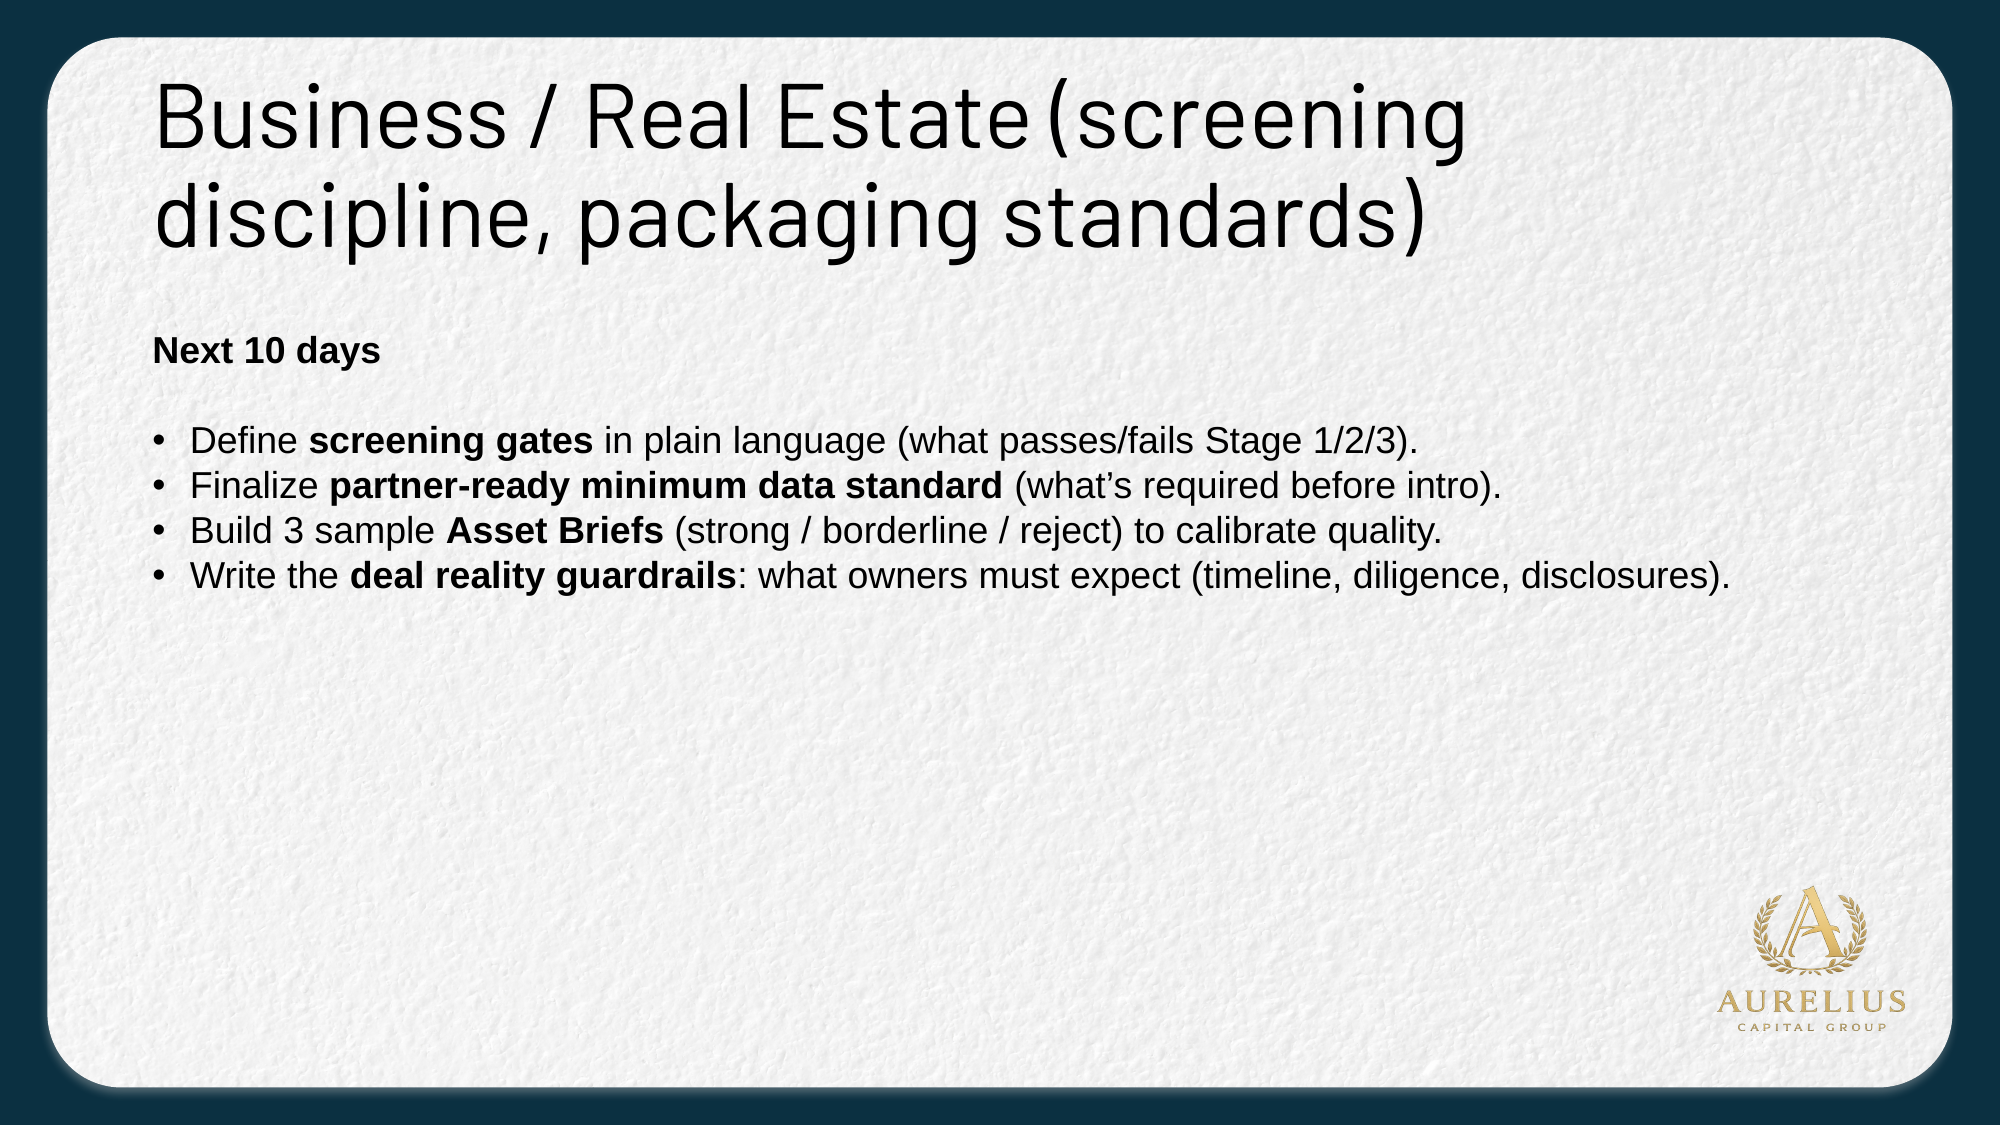

# Business / Real Estate (screening discipline, packaging standards)
Next 10 days

Define screening gates in plain language (what passes/fails Stage 1/2/3).
Finalize partner-ready minimum data standard (what’s required before intro).
Build 3 sample Asset Briefs (strong / borderline / reject) to calibrate quality.
Write the deal reality guardrails: what owners must expect (timeline, diligence, disclosures).